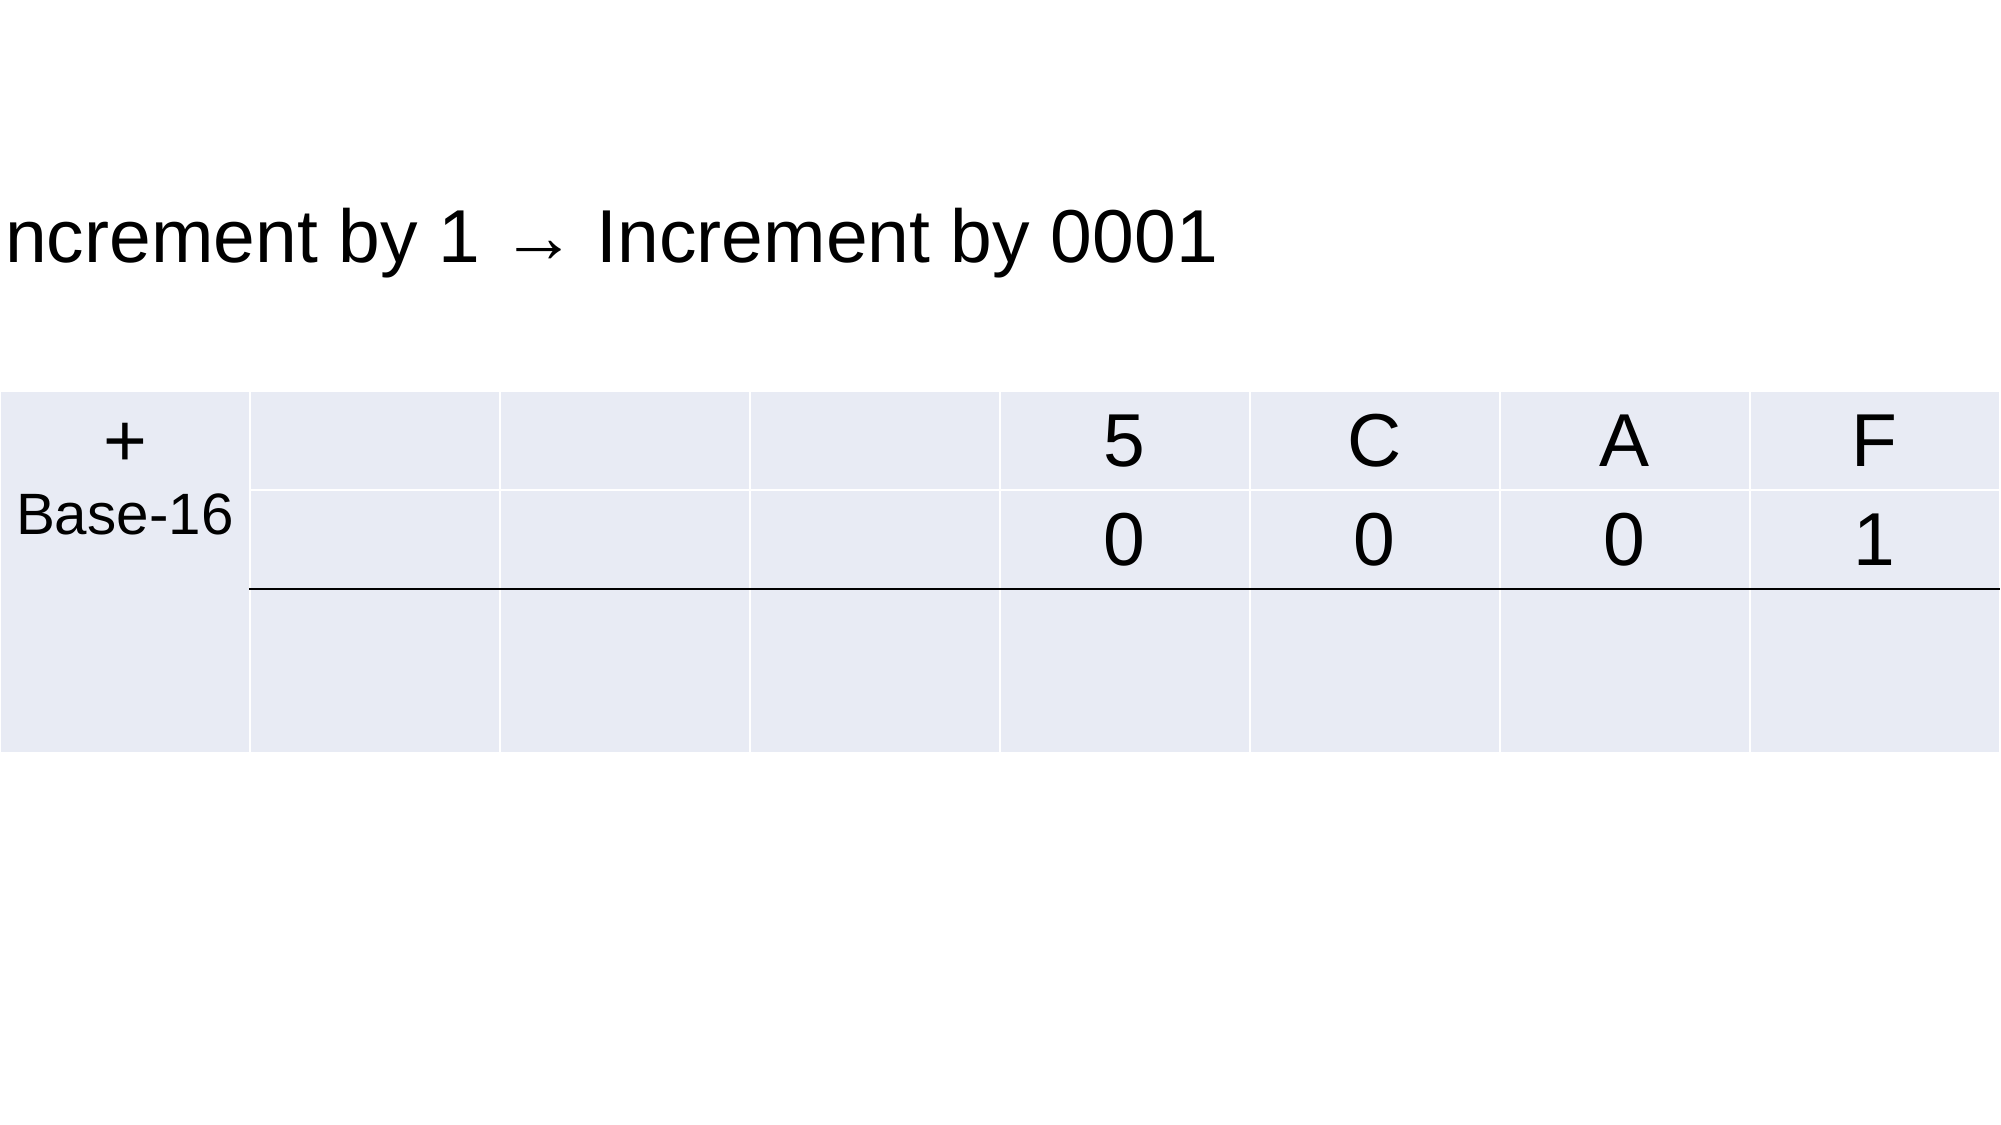

Increment by 1 → Increment by 0001
| + Base-16 |  |  |  | 5 | C | A | F |
| --- | --- | --- | --- | --- | --- | --- | --- |
|  |  |  |  | 0 | 0 | 0 | 1 |
|  |  |  |  |  |  |  |  |